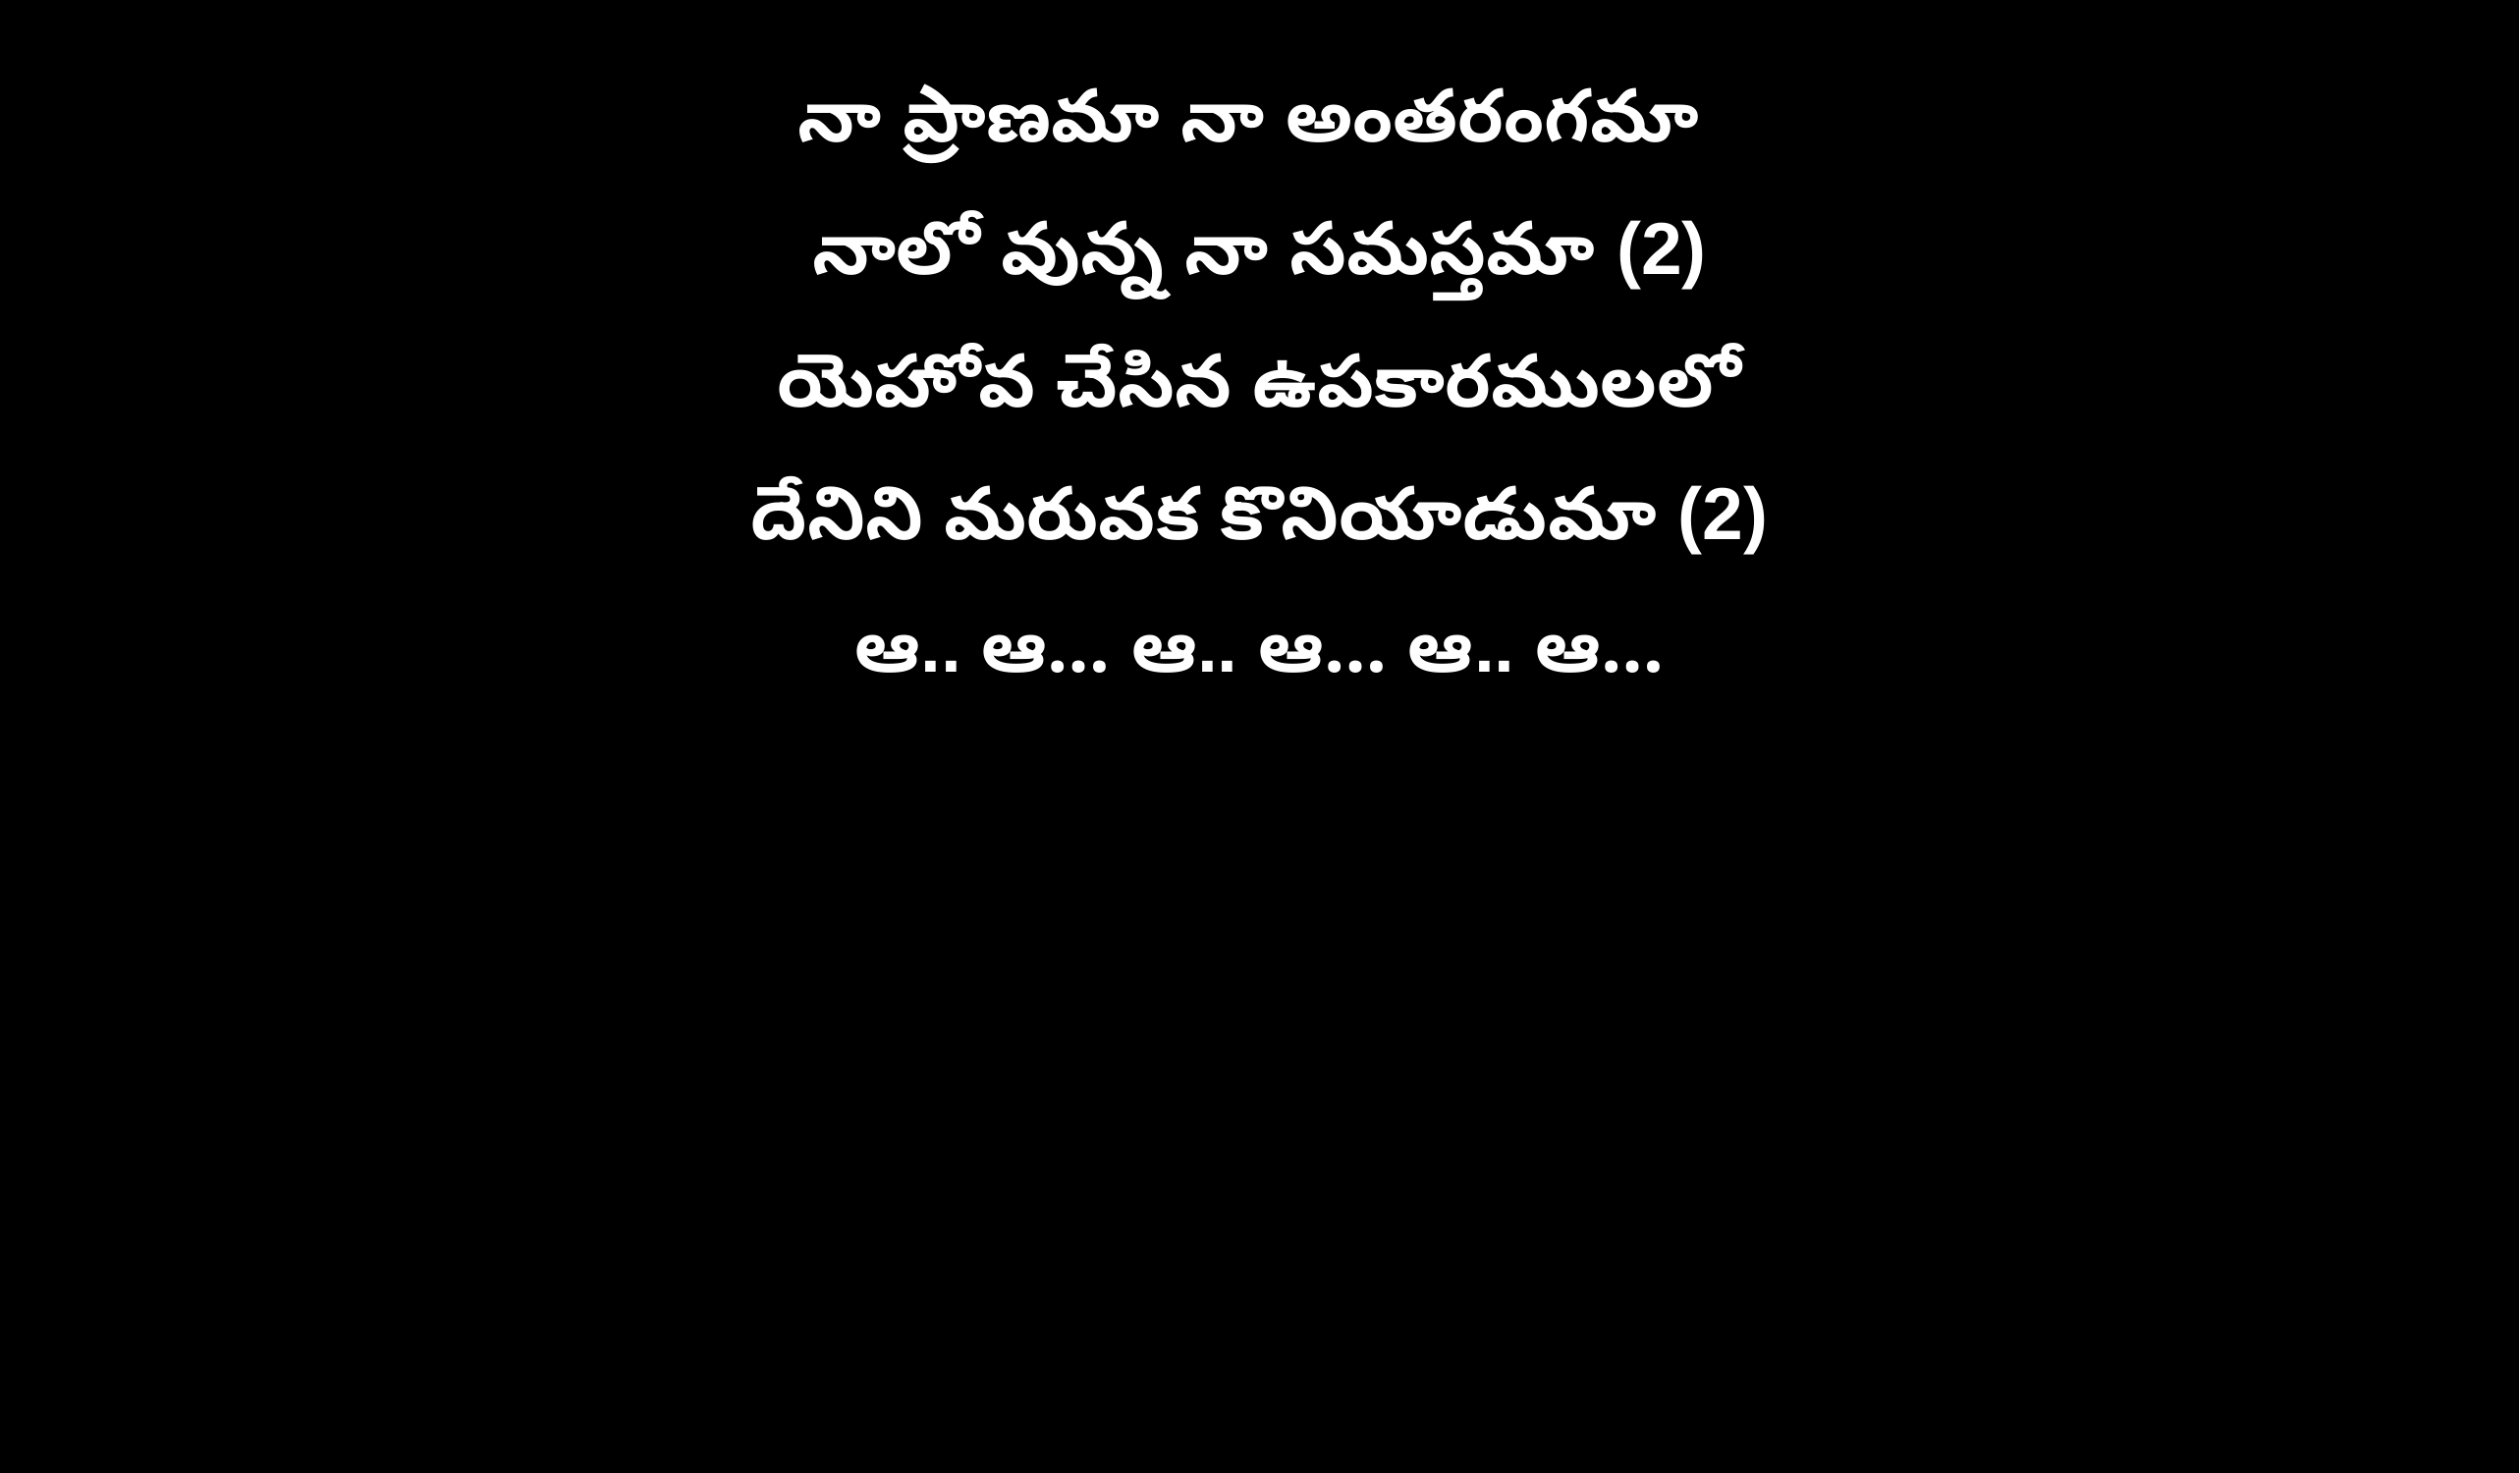

నా ప్రాణమా నా అంతరంగమా
నాలో వున్న నా సమస్తమా (2)
యెహోవ చేసిన ఉపకారములలో
దేనిని మరువక కొనియాడుమా (2)
ఆ.. ఆ… ఆ.. ఆ… ఆ.. ఆ…